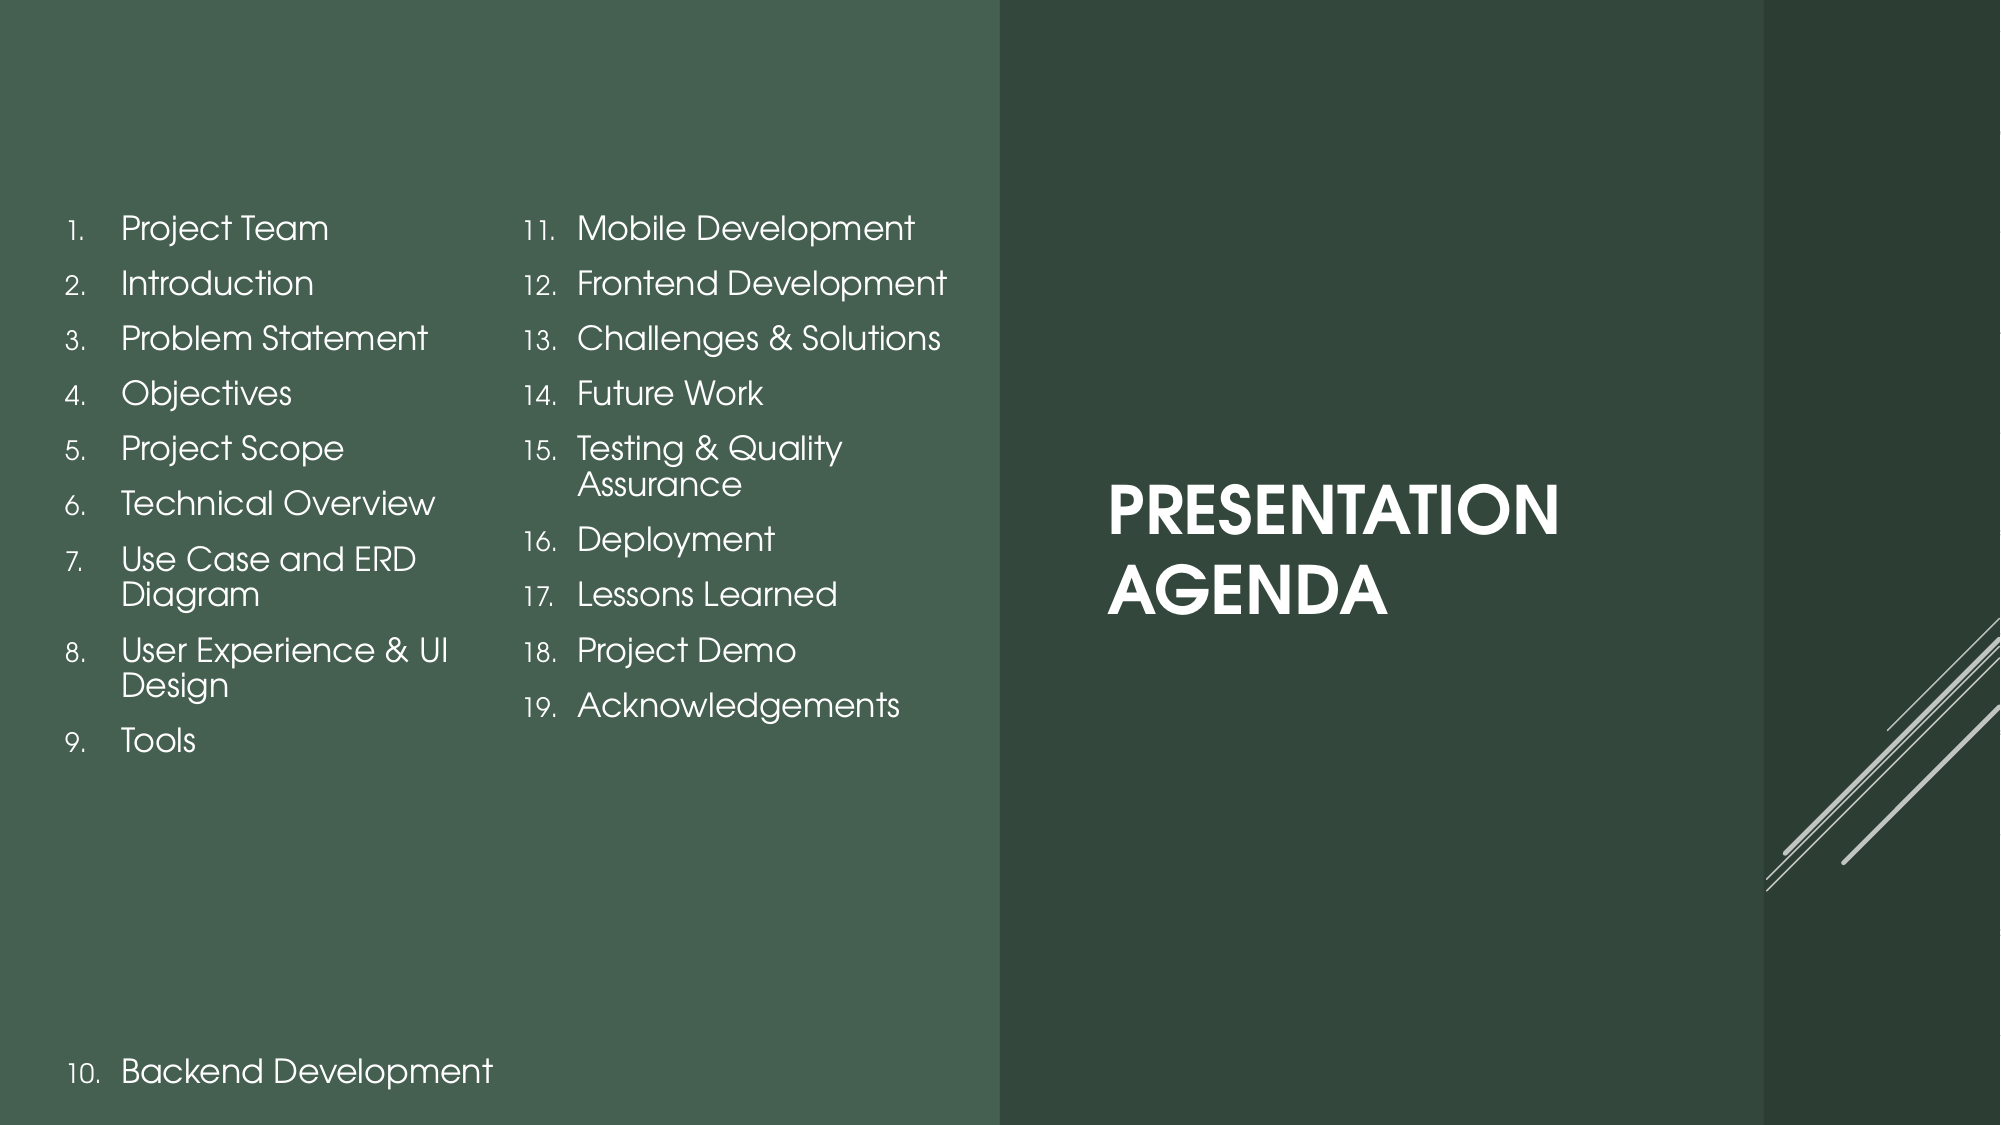

Presentation Agenda
Project Team
Introduction
Problem Statement
Objectives
Project Scope
Technical Overview
Use Case and ERD Diagram
User Experience & UI Design
Tools

Backend Development
Mobile Development
Frontend Development
Challenges & Solutions
Future Work
Testing & Quality Assurance
Deployment
Lessons Learned
Project Demo
Acknowledgements